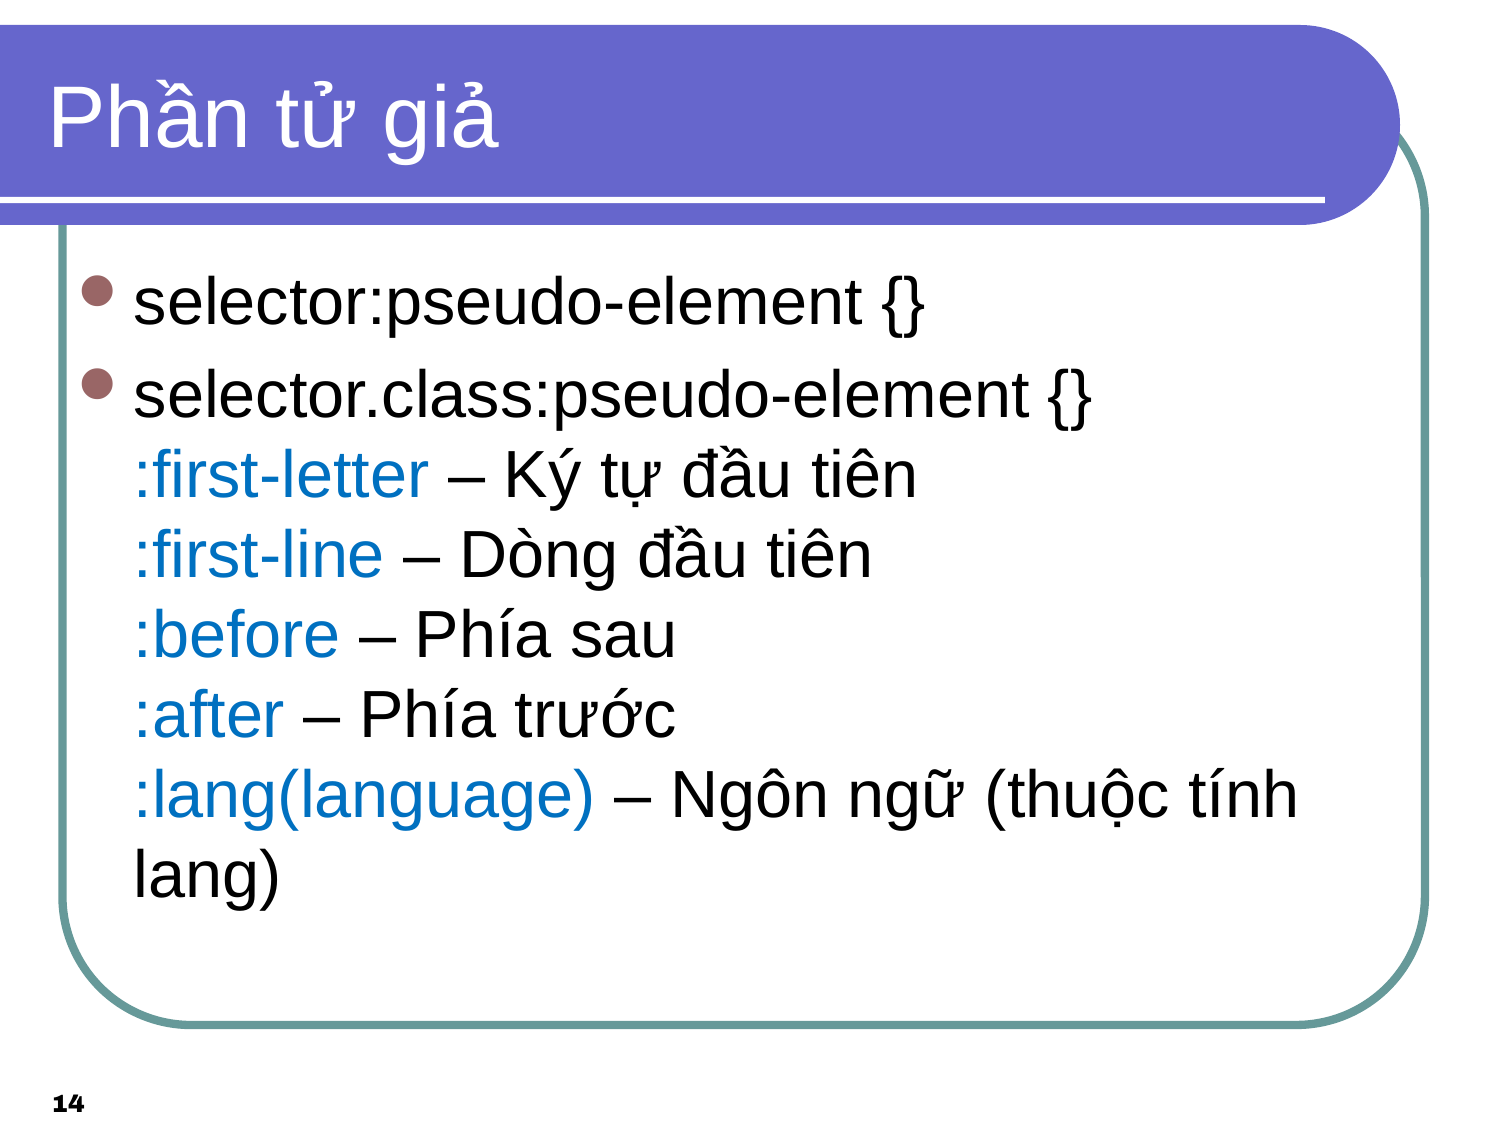

# Phần tử giả
selector:pseudo-element {}
selector.class:pseudo-element {}
:first-letter – Ký tự đầu tiên
:first-line – Dòng đầu tiên
:before – Phía sau
:after – Phía trước
:lang(language) – Ngôn ngữ (thuộc tính
lang)
14